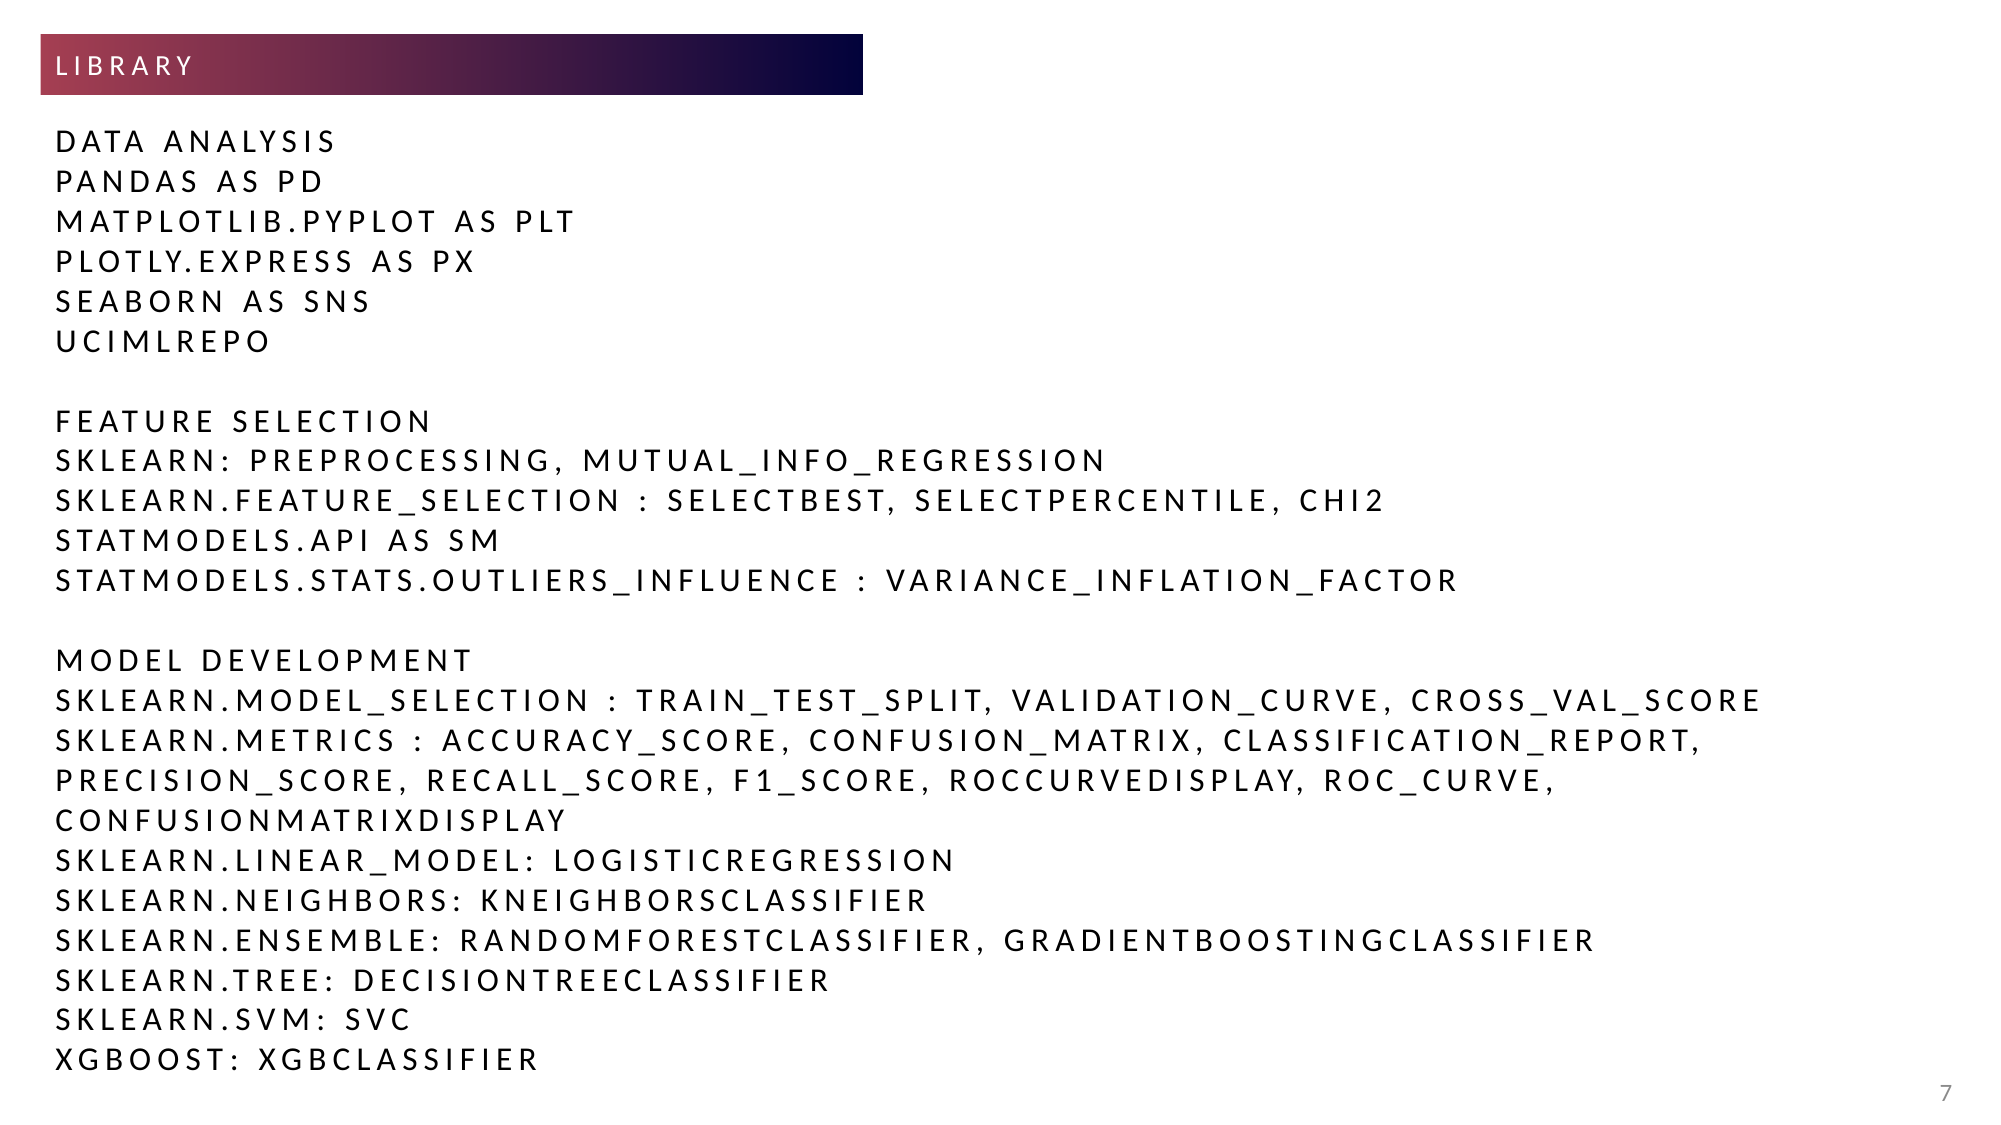

Library
# Data analysis pandas as pd matplotlib.pyplot as plt plotly.express as px seaborn as sns ucimlrepo feature selection sklearn: preprocessing, mutual_info_regression sklearn.feature_selection : selectbest, selectpercentile, chi2 statmodels.api as sm statmodels.stats.outliers_influence : variance_inflation_factor model development sklearn.model_selection : train_test_split, validation_curve, cross_val_score sklearn.metrics : accuracy_score, confusion_matrix, classification_report, precision_score, recall_score, f1_score, RocCurveDisplay, roc_curve, ConfusionMatrixDisplay sklearn.linear_model: LogisticRegression sklearn.neighbors: KNeighborsClassifier sklearn.ensemble: RandomForestClassifier, GradientBoostingClassifier sklearn.tree: DecisionTreeClassifier sklearn.svm: svc xgboost: XGBClassifier
7